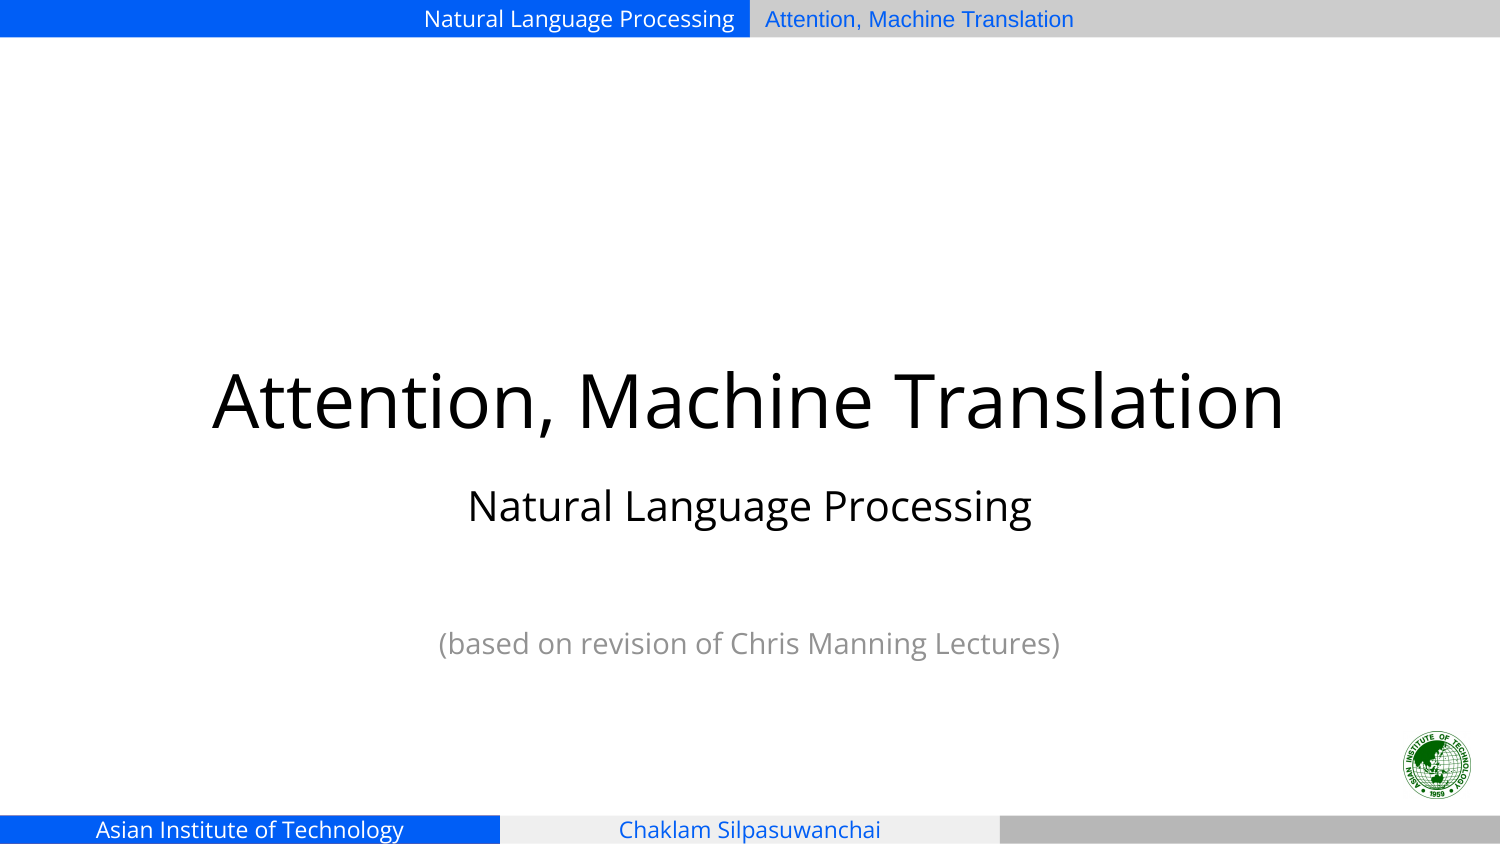

# Attention, Machine Translation
Natural Language Processing

(based on revision of Chris Manning Lectures)